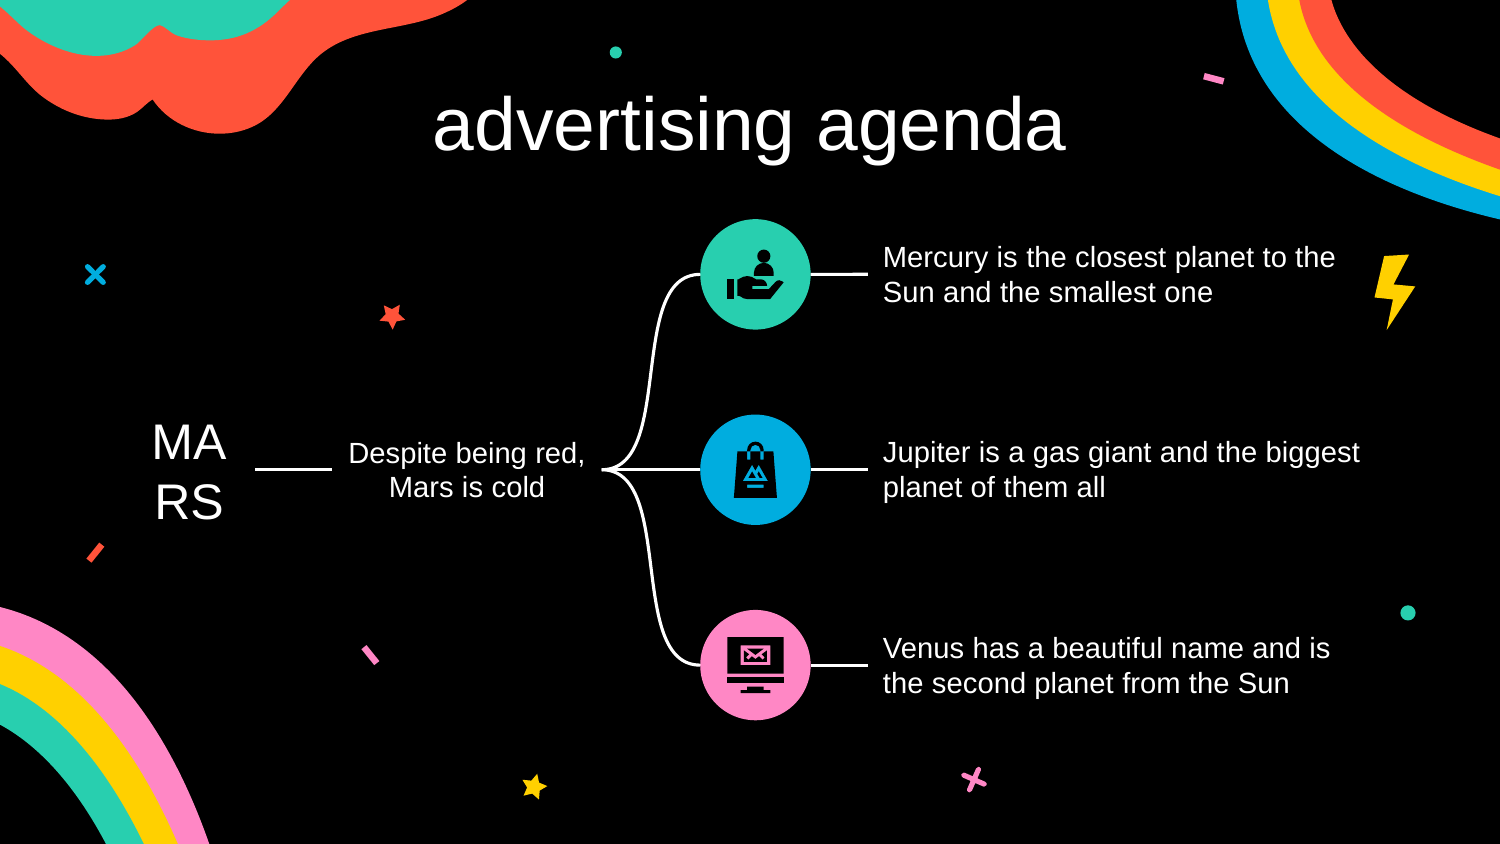

# advertising agenda

Mercury is the closest planet to the Sun and the smallest one

Jupiter is a gas giant and the biggest planet of them all
Despite being red, Mars is cold
MARS

Venus has a beautiful name and is the second planet from the Sun